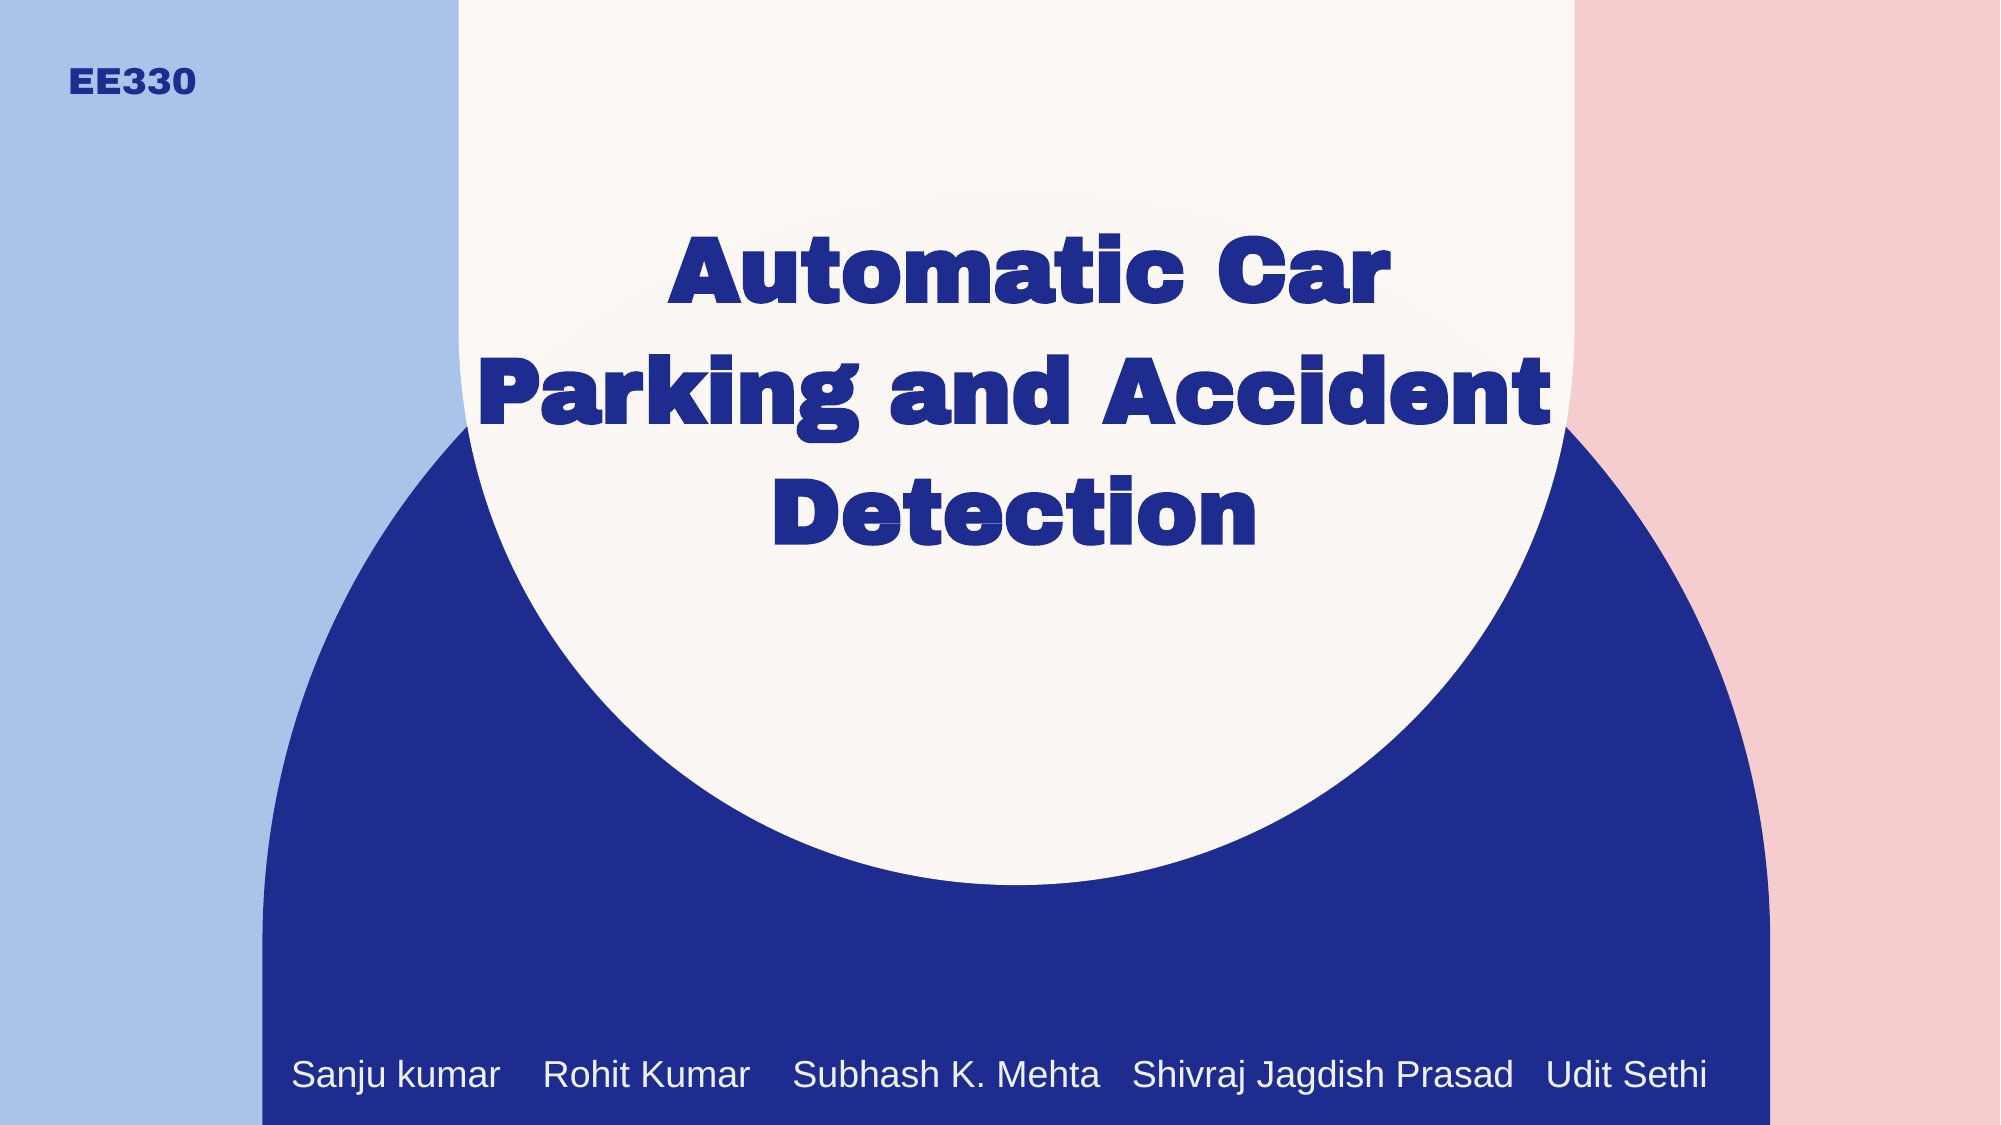

EE330
# Automatic Car Parking and Accident Detection
Sanju kumar    Rohit Kumar    Subhash K. Mehta   Shivraj Jagdish Prasad   Udit Sethi